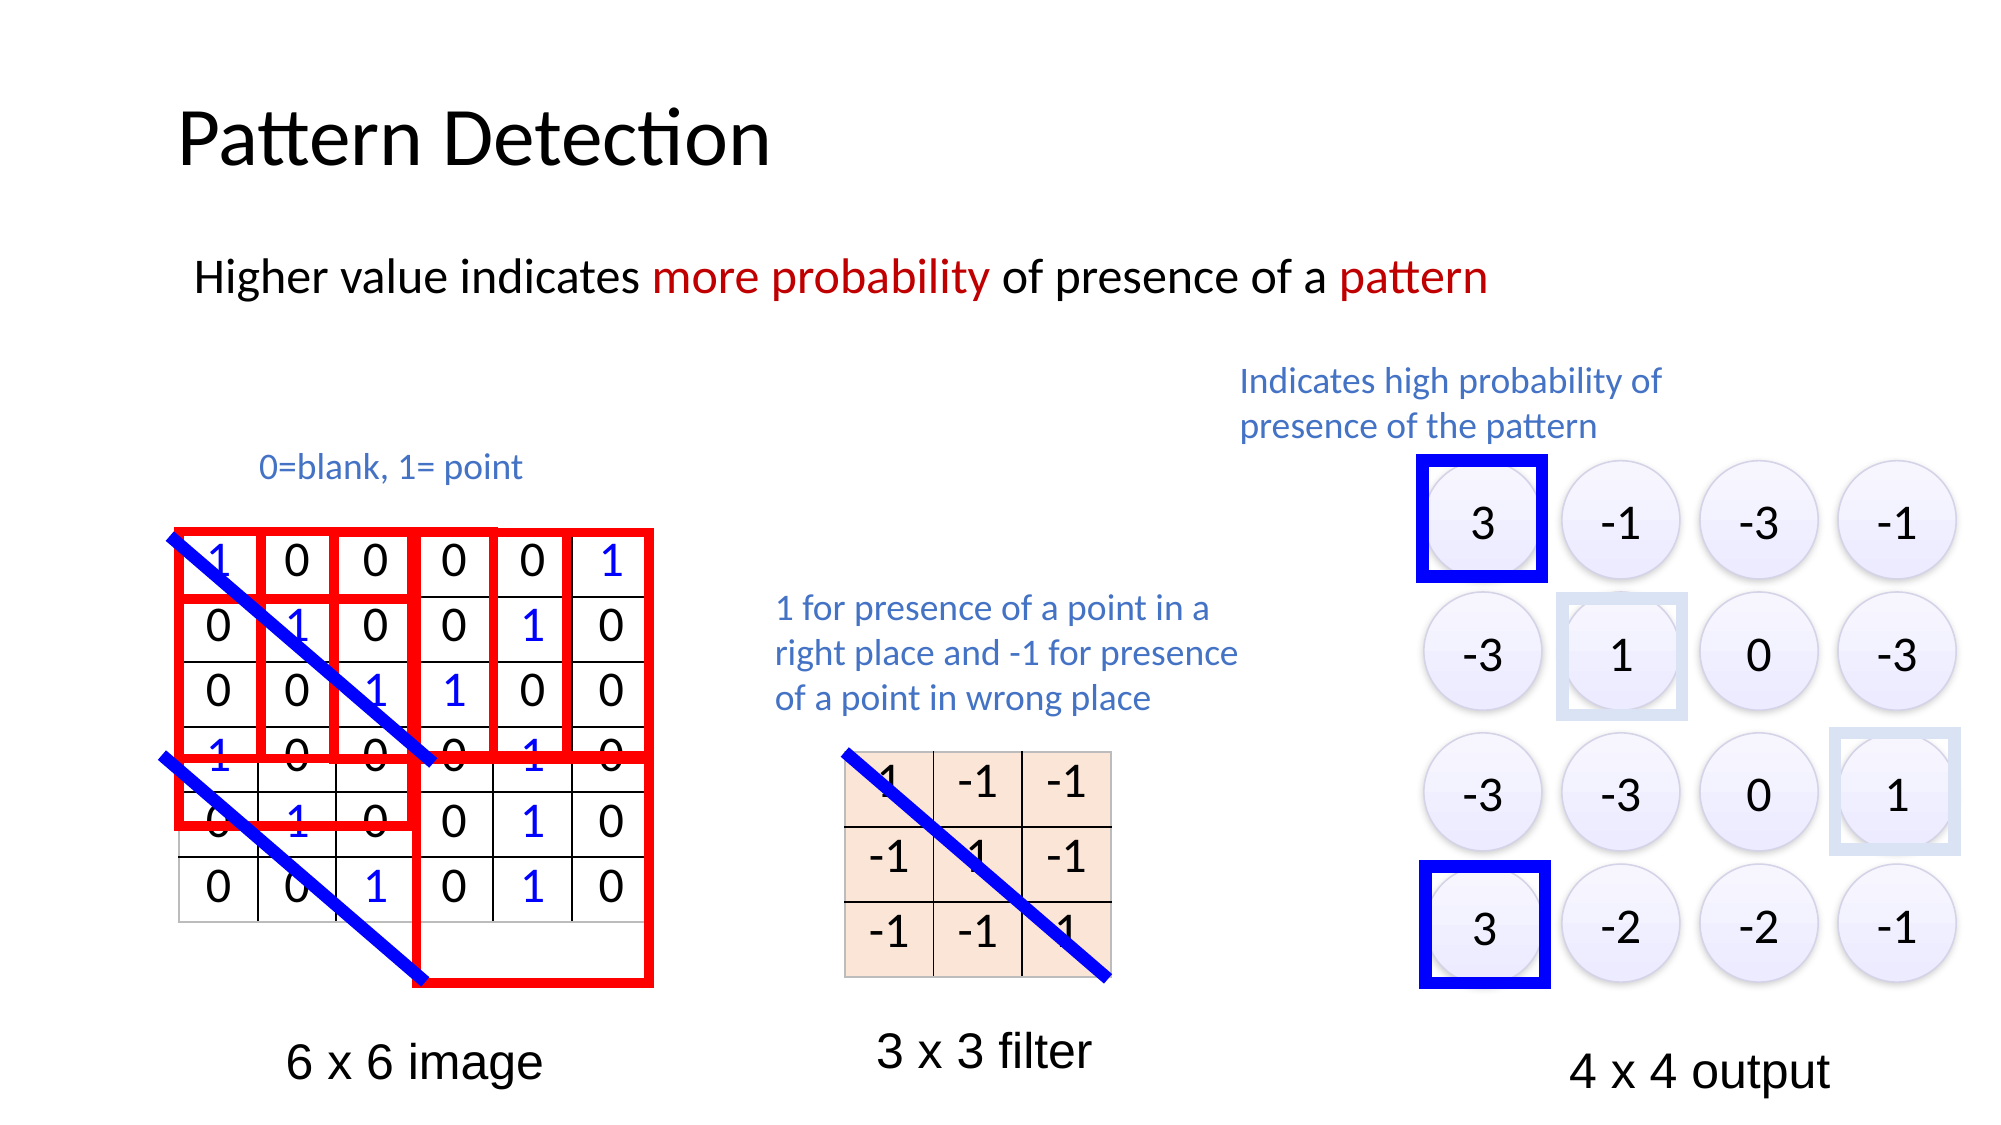

# Pattern Detection
Higher value indicates more probability of presence of a pattern
Indicates high probability of presence of the pattern
0=blank, 1= point

3
-1
-3
-1
| 1 | 0 | 0 | 0 | 0 | 1 |
| --- | --- | --- | --- | --- | --- |
| 0 | 1 | 0 | 0 | 1 | 0 |
| 0 | 0 | 1 | 1 | 0 | 0 |
| 1 | 0 | 0 | 0 | 1 | 0 |
| 0 | 1 | 0 | 0 | 1 | 0 |
| 0 | 0 | 1 | 0 | 1 | 0 |

1 for presence of a point in a right place and -1 for presence of a point in wrong place
-3
1
0
-3

-3
-3
0
1

| 1 | -1 | -1 |
| --- | --- | --- |
| -1 | 1 | -1 |
| -1 | -1 | 1 |

-2
-2
-1
3

3 x 3 filter
6 x 6 image
4 x 4 output